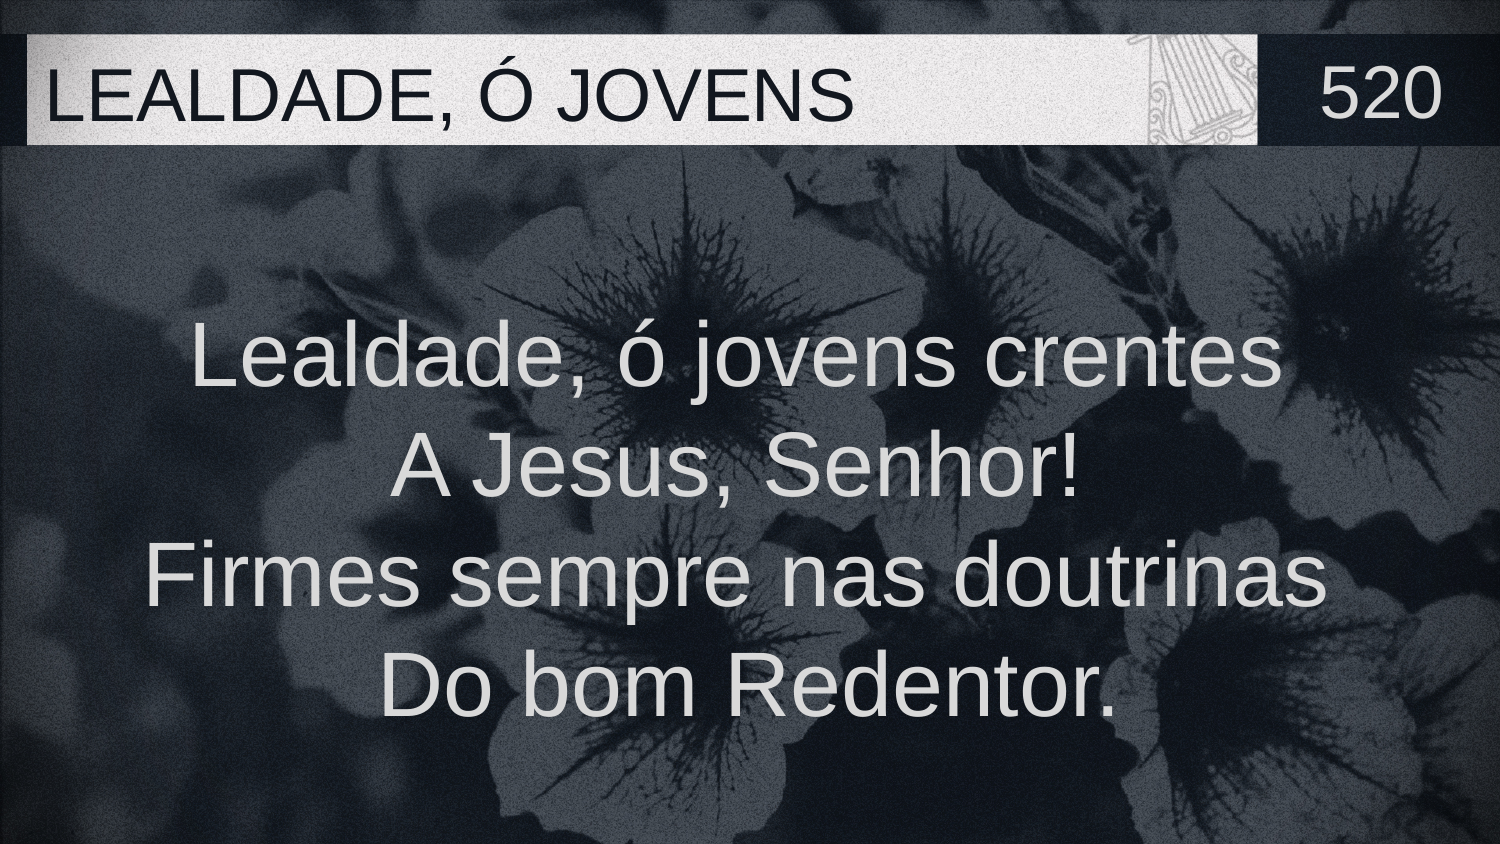

# LEALDADE, Ó JOVENS
520
Lealdade, ó jovens crentes
A Jesus, Senhor!
Firmes sempre nas doutrinas
Do bom Redentor.